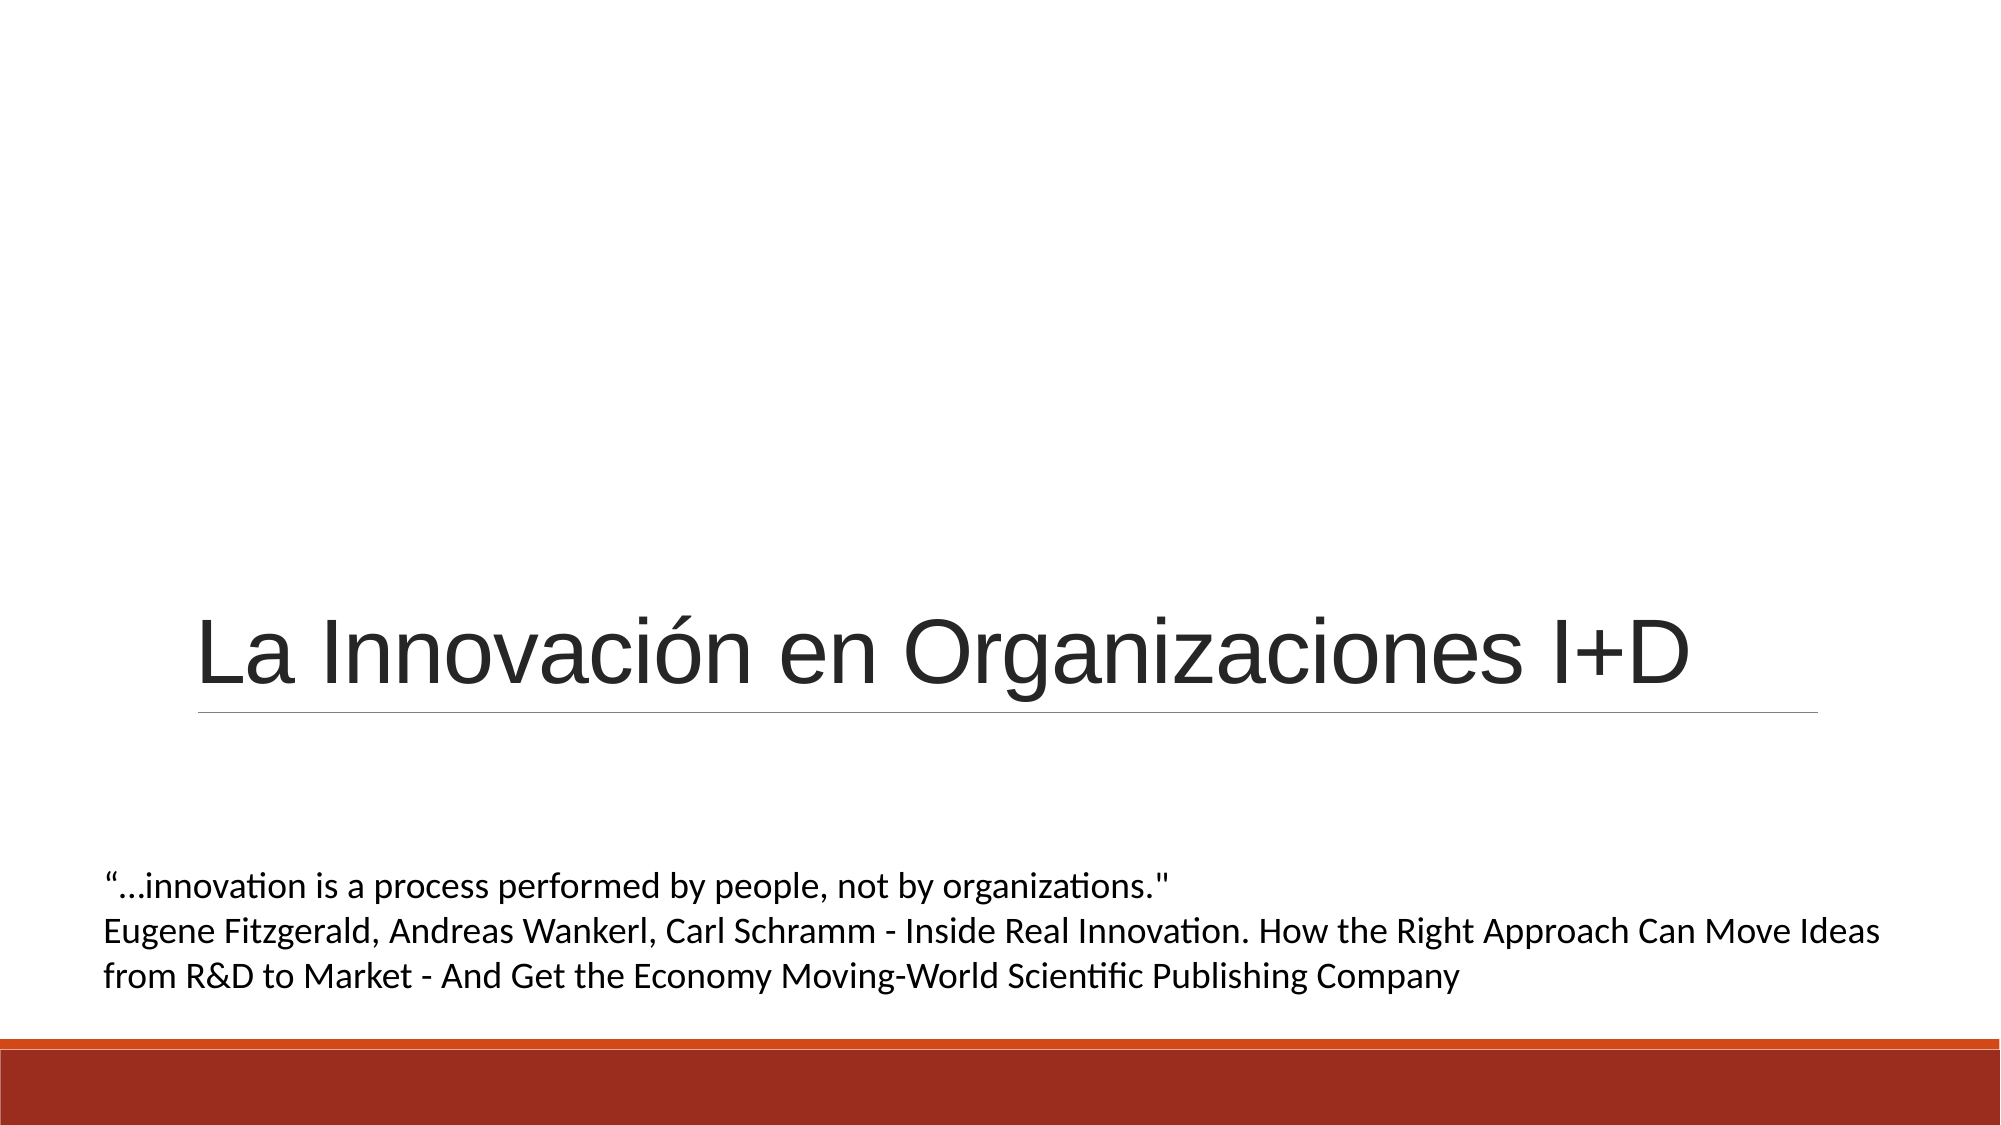

# La Innovación en Organizaciones I+D
“…innovation is a process performed by people, not by organizations."
Eugene Fitzgerald, Andreas Wankerl, Carl Schramm - Inside Real Innovation. How the Right Approach Can Move Ideas from R&D to Market - And Get the Economy Moving-World Scientific Publishing Company